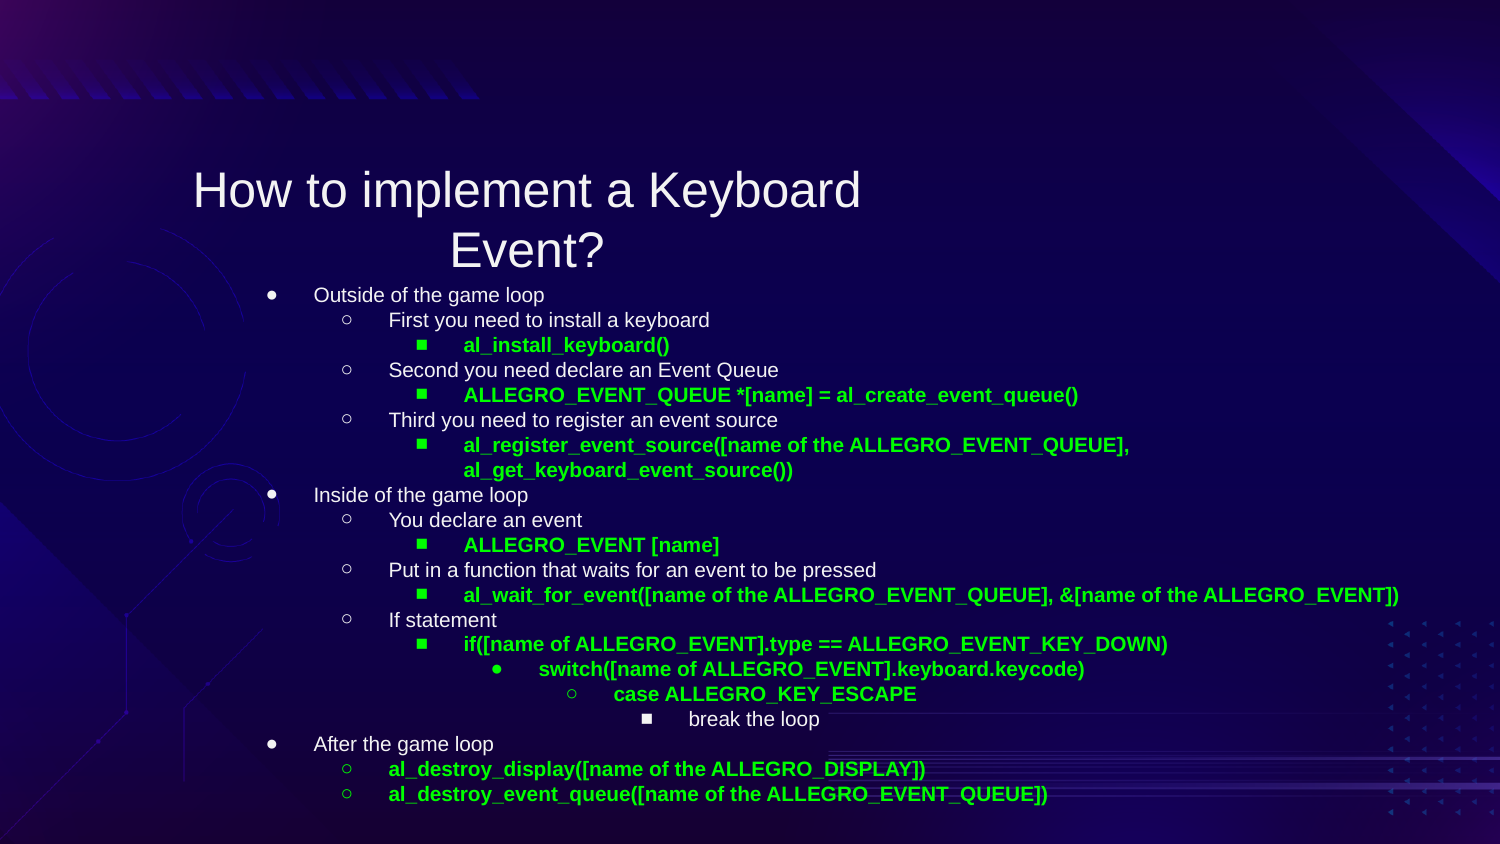

# How to implement a Keyboard Event?
Outside of the game loop
First you need to install a keyboard
al_install_keyboard()
Second you need declare an Event Queue
ALLEGRO_EVENT_QUEUE *[name] = al_create_event_queue()
Third you need to register an event source
al_register_event_source([name of the ALLEGRO_EVENT_QUEUE], al_get_keyboard_event_source())
Inside of the game loop
You declare an event
ALLEGRO_EVENT [name]
Put in a function that waits for an event to be pressed
al_wait_for_event([name of the ALLEGRO_EVENT_QUEUE], &[name of the ALLEGRO_EVENT])
If statement
if([name of ALLEGRO_EVENT].type == ALLEGRO_EVENT_KEY_DOWN)
switch([name of ALLEGRO_EVENT].keyboard.keycode)
case ALLEGRO_KEY_ESCAPE
break the loop
After the game loop
al_destroy_display([name of the ALLEGRO_DISPLAY])
al_destroy_event_queue([name of the ALLEGRO_EVENT_QUEUE])